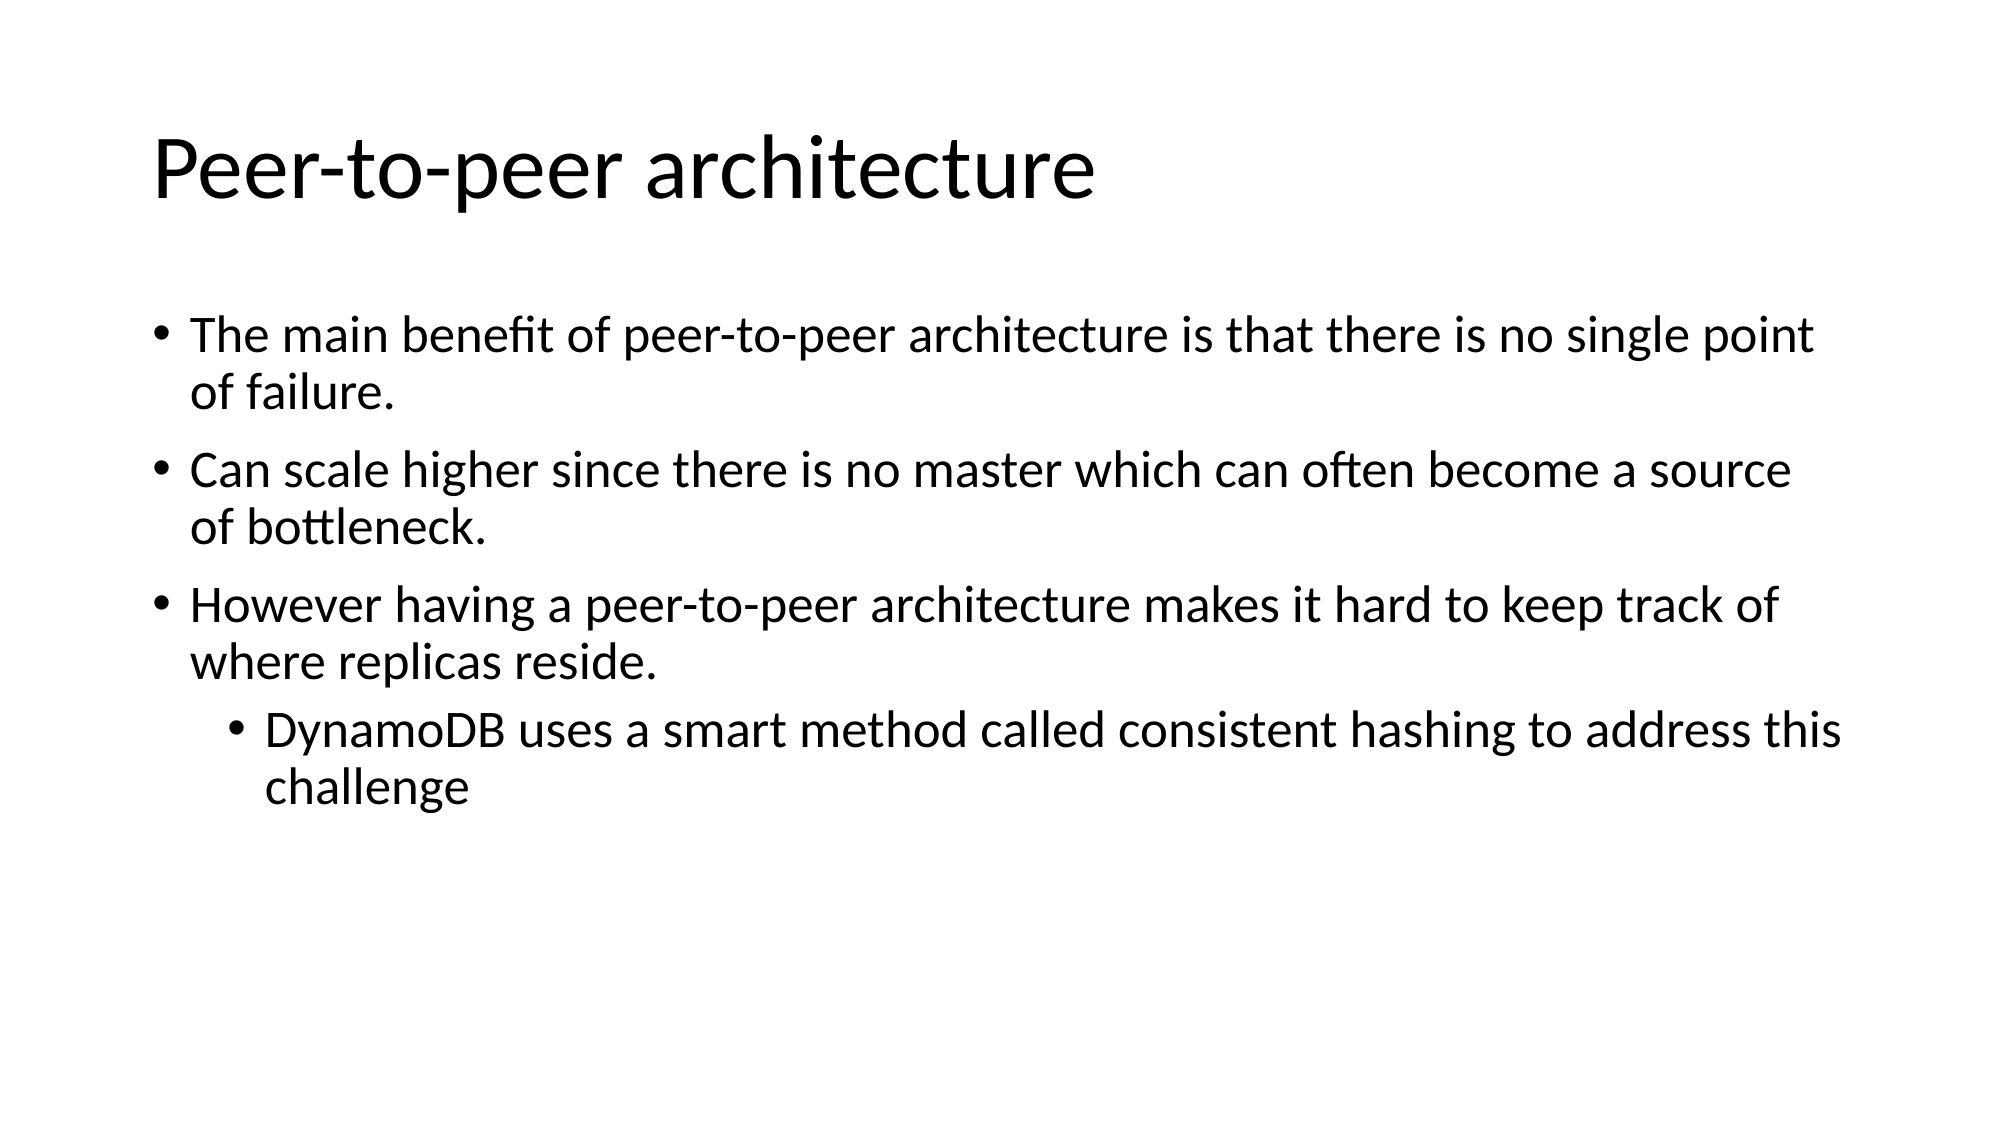

# Peer-to-peer architecture
The main benefit of peer-to-peer architecture is that there is no single point of failure.
Can scale higher since there is no master which can often become a source of bottleneck.
However having a peer-to-peer architecture makes it hard to keep track of where replicas reside.
DynamoDB uses a smart method called consistent hashing to address this challenge